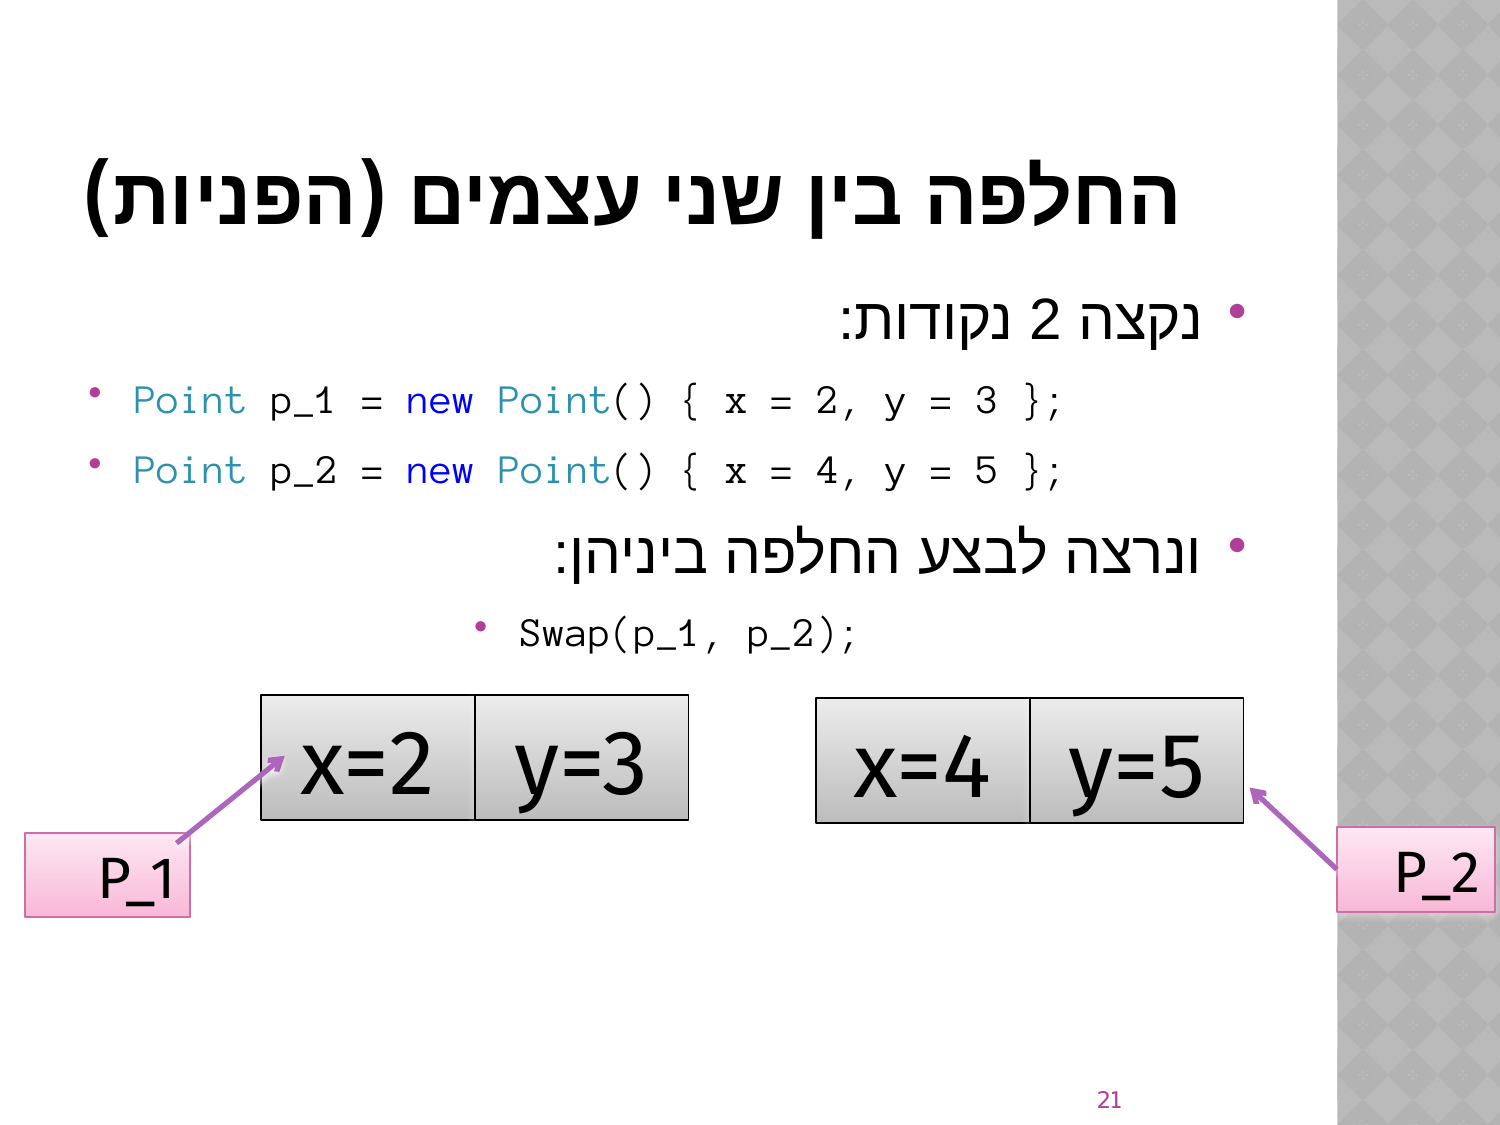

# החלפה בין שני עצמים (הפניות)
נקצה 2 נקודות:
Point p_1 = new Point() { x = 2, y = 3 };
Point p_2 = new Point() { x = 4, y = 5 };
ונרצה לבצע החלפה ביניהן:
Swap(p_1, p_2);

x=2
y=3
x=4
y=5
P_2
P_1
21